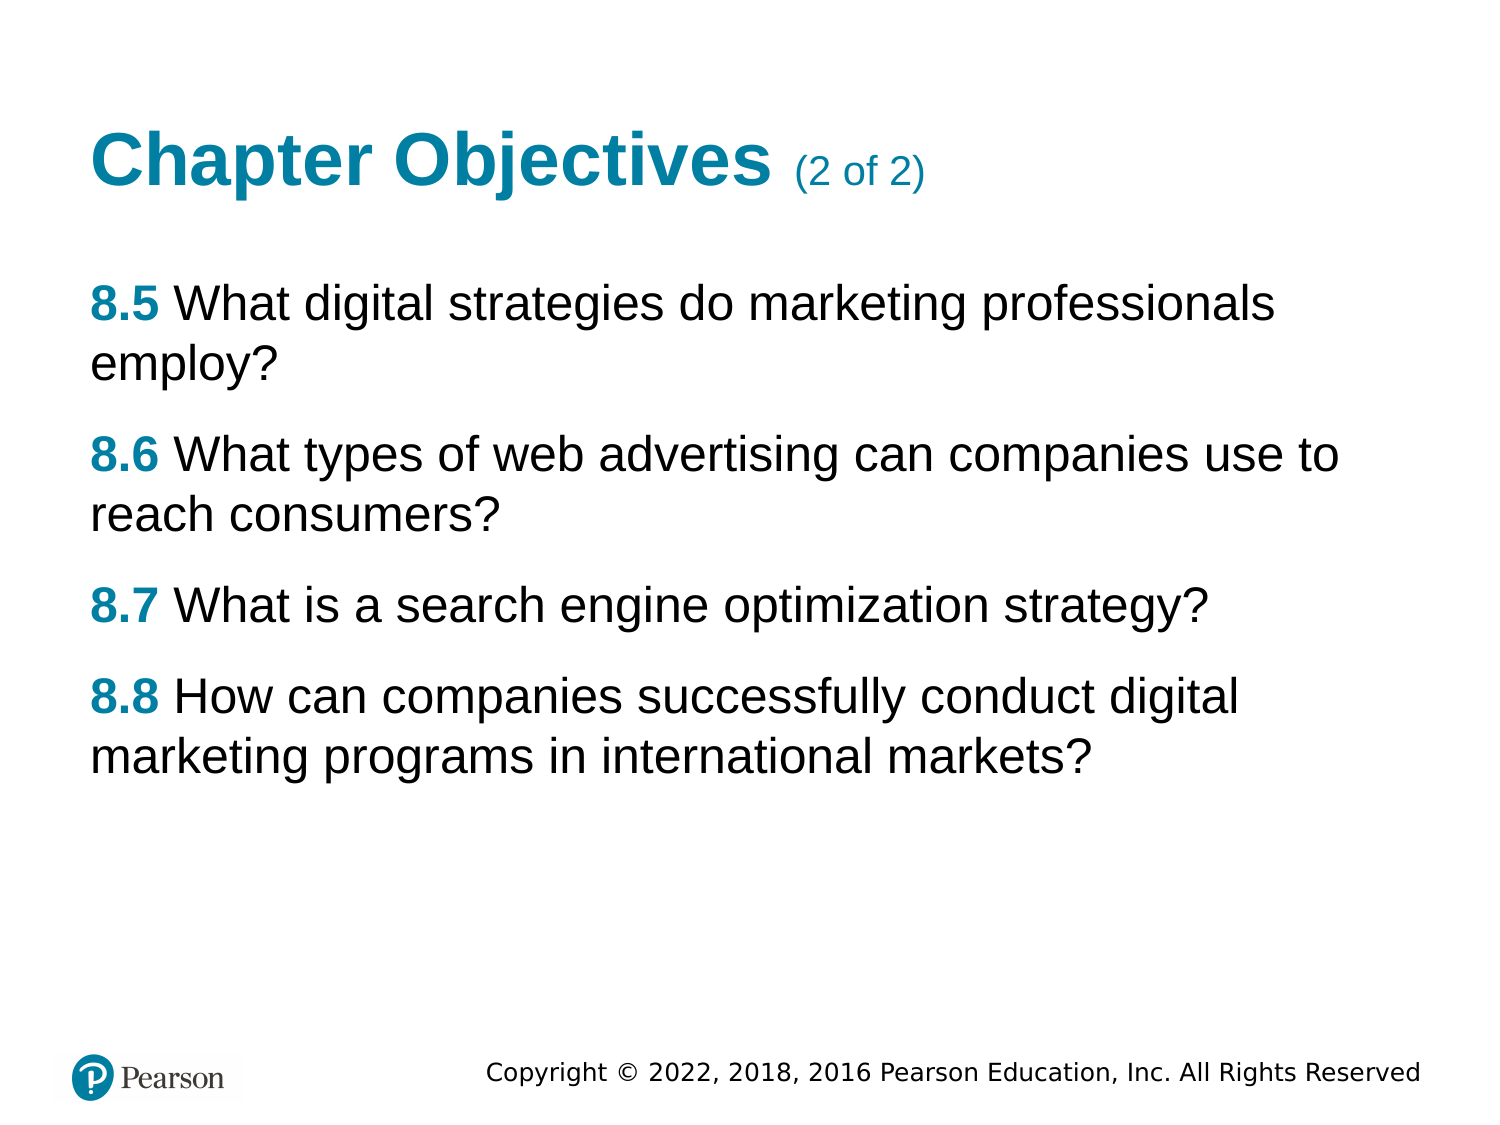

# Chapter Objectives (2 of 2)
8.5 What digital strategies do marketing professionals employ?
8.6 What types of web advertising can companies use to reach consumers?
8.7 What is a search engine optimization strategy?
8.8 How can companies successfully conduct digital marketing programs in international markets?